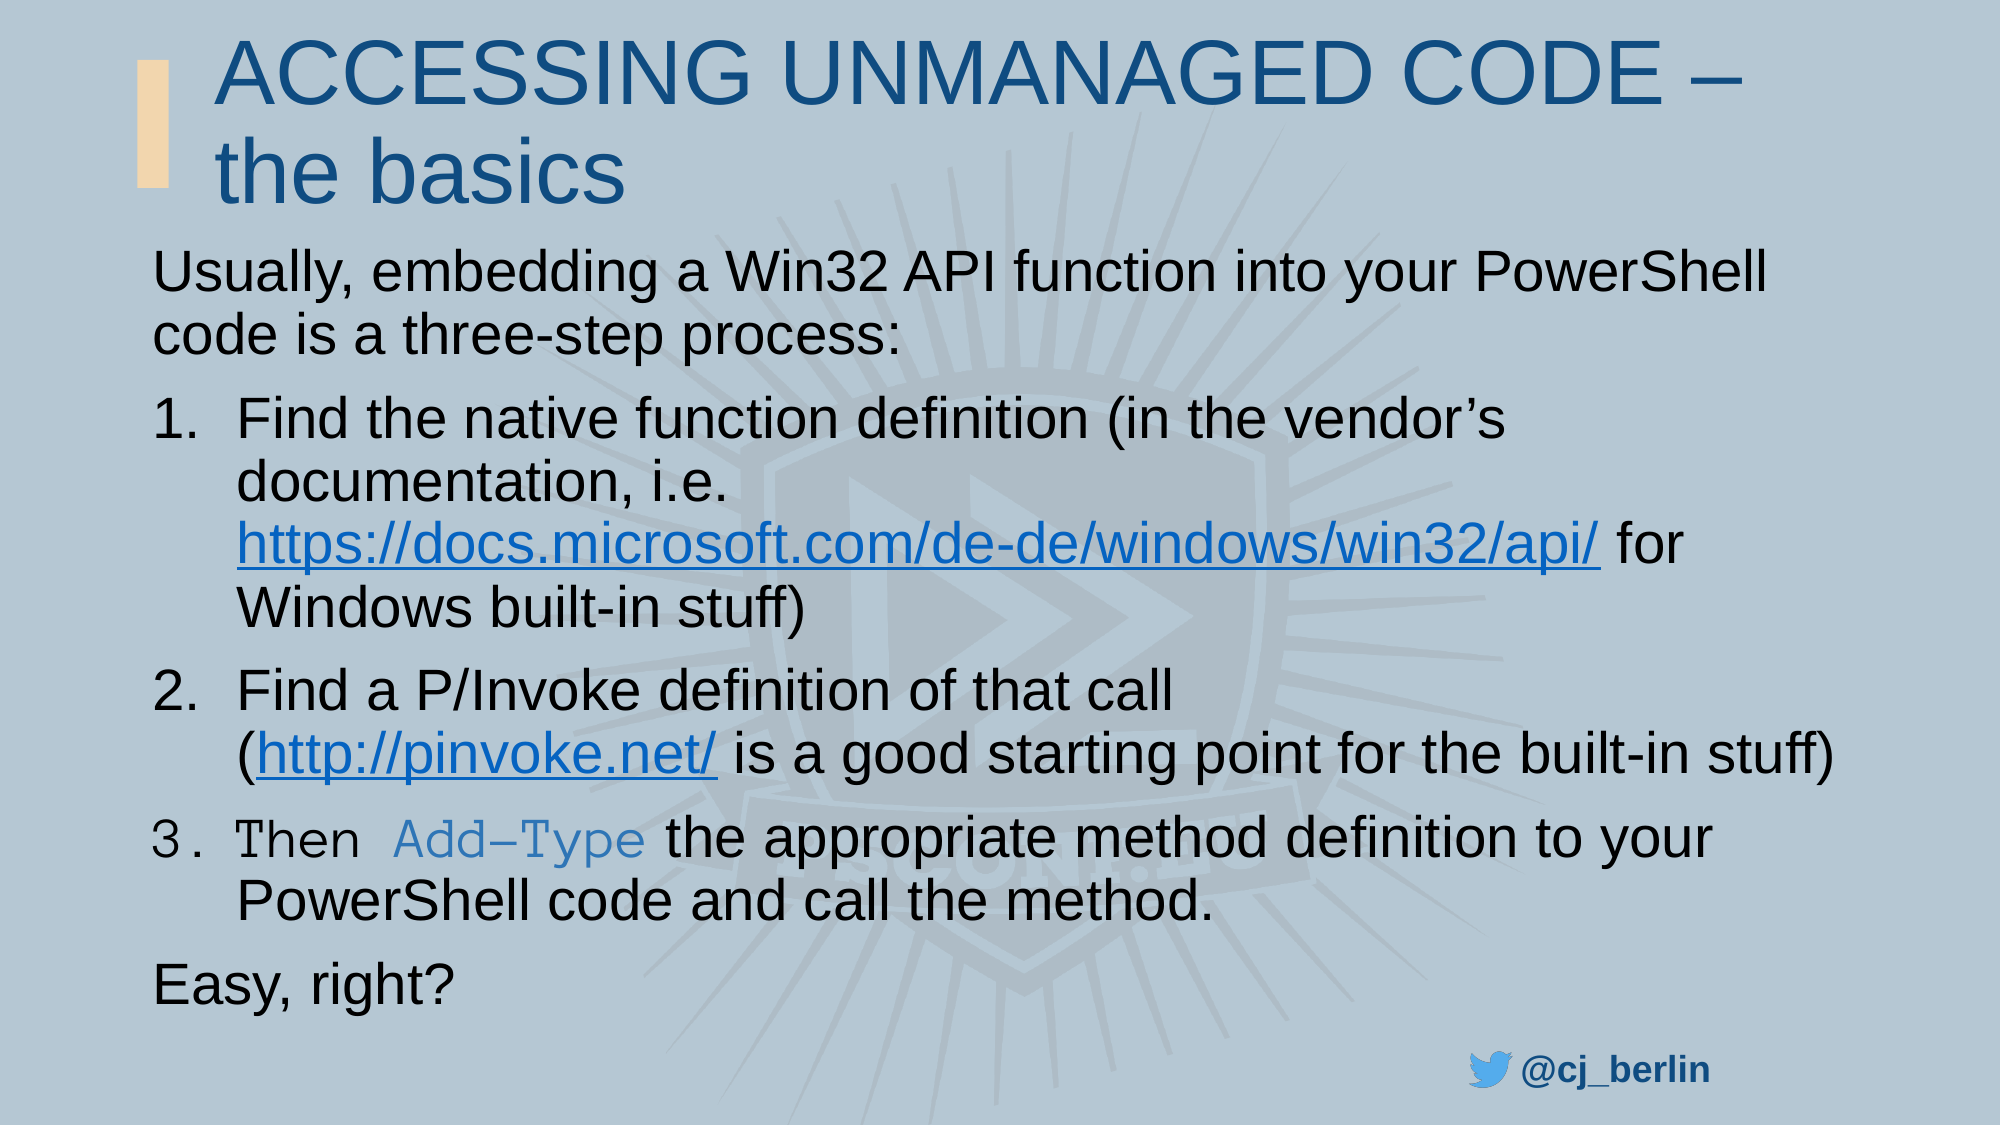

# ACCESSING UNMANAGED CODE – the basics
Usually, embedding a Win32 API function into your PowerShell code is a three-step process:
Find the native function definition (in the vendor’s documentation, i.e. https://docs.microsoft.com/de-de/windows/win32/api/ for Windows built-in stuff)
Find a P/Invoke definition of that call
(http://pinvoke.net/ is a good starting point for the built-in stuff)
Then Add-Type the appropriate method definition to your PowerShell code and call the method.
Easy, right?
@cj_berlin